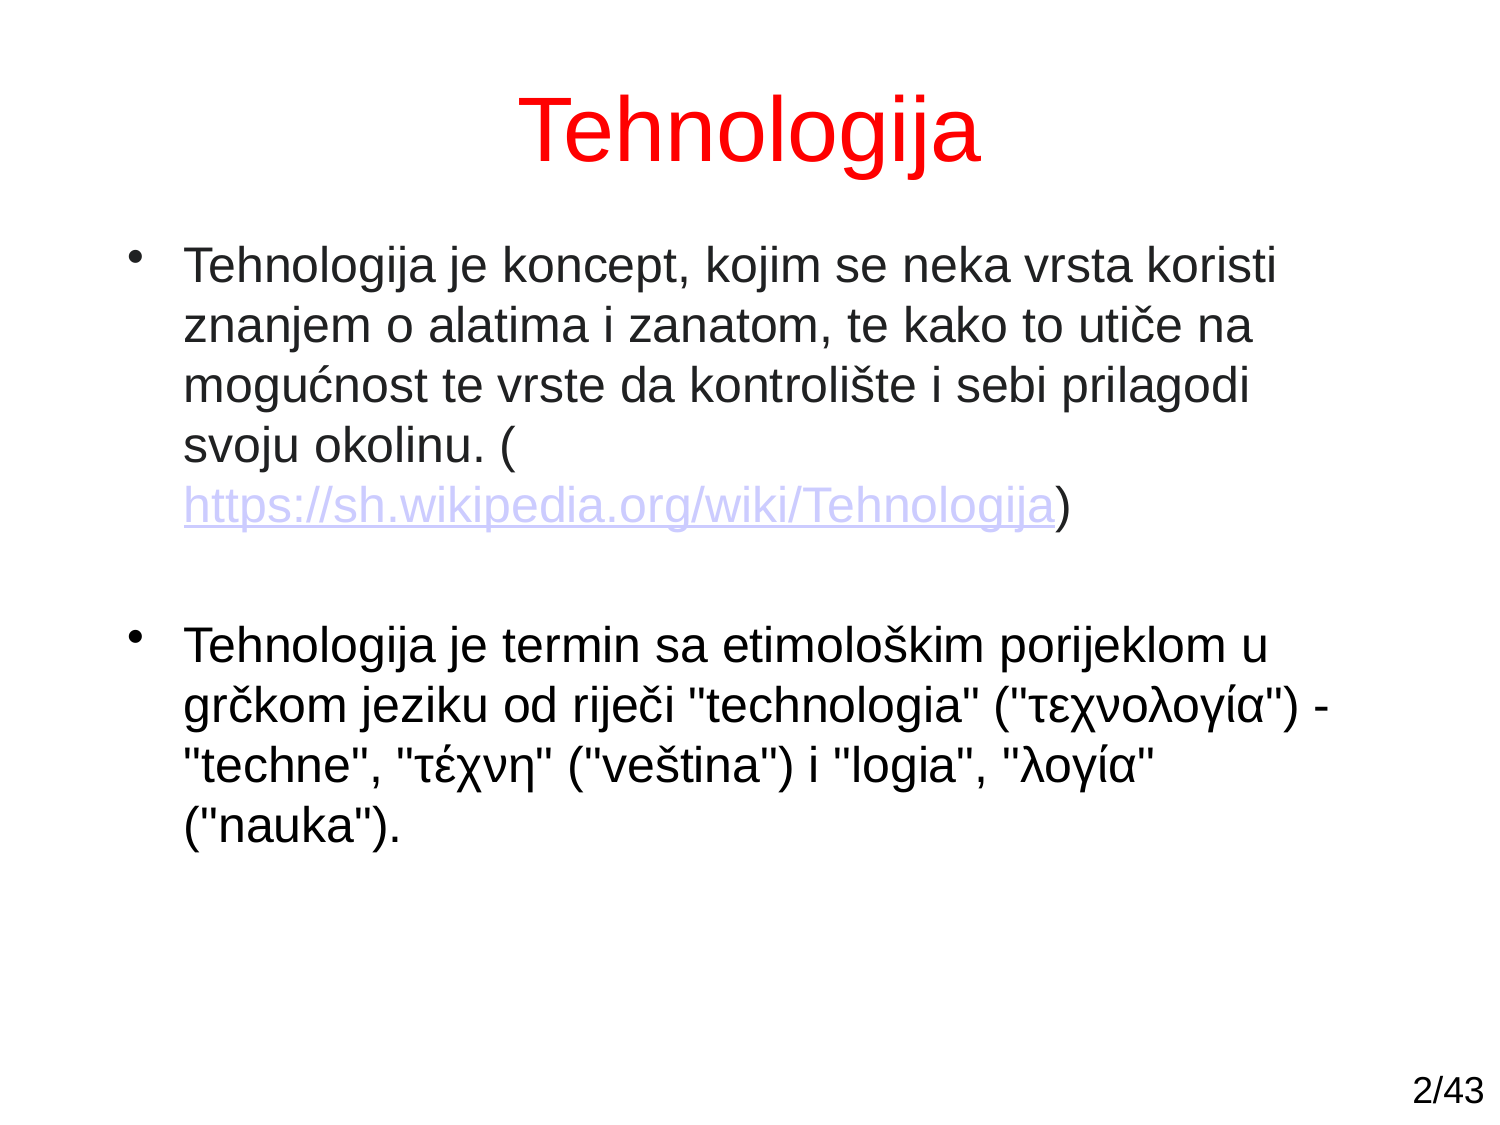

# Tehnologija
Tehnologija je koncept, kojim se neka vrsta koristi znanjem o alatima i zanatom, te kako to utiče na mogućnost te vrste da kontrolište i sebi prilagodi svoju okolinu. (https://sh.wikipedia.org/wiki/Tehnologija)

Tehnologija je termin sa etimološkim porijeklom u grčkom jeziku od riječi "technologia" ("τεχνολογία") -  "techne", "τέχνη" ("veština") i "logia", "λογία" ("nauka").
2/43